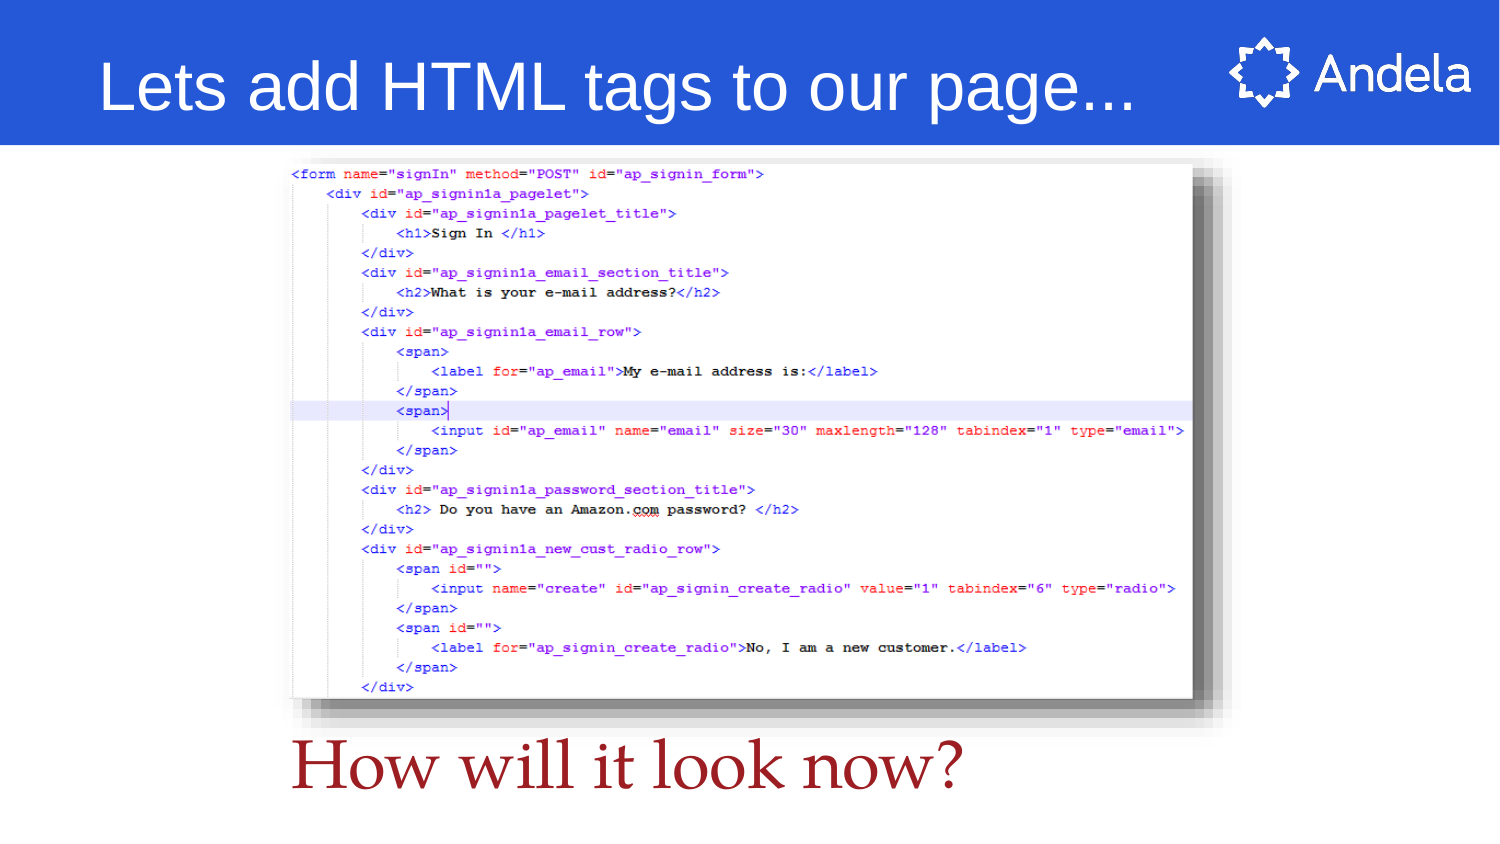

# Lets add HTML tags to our page...

How will it look now?